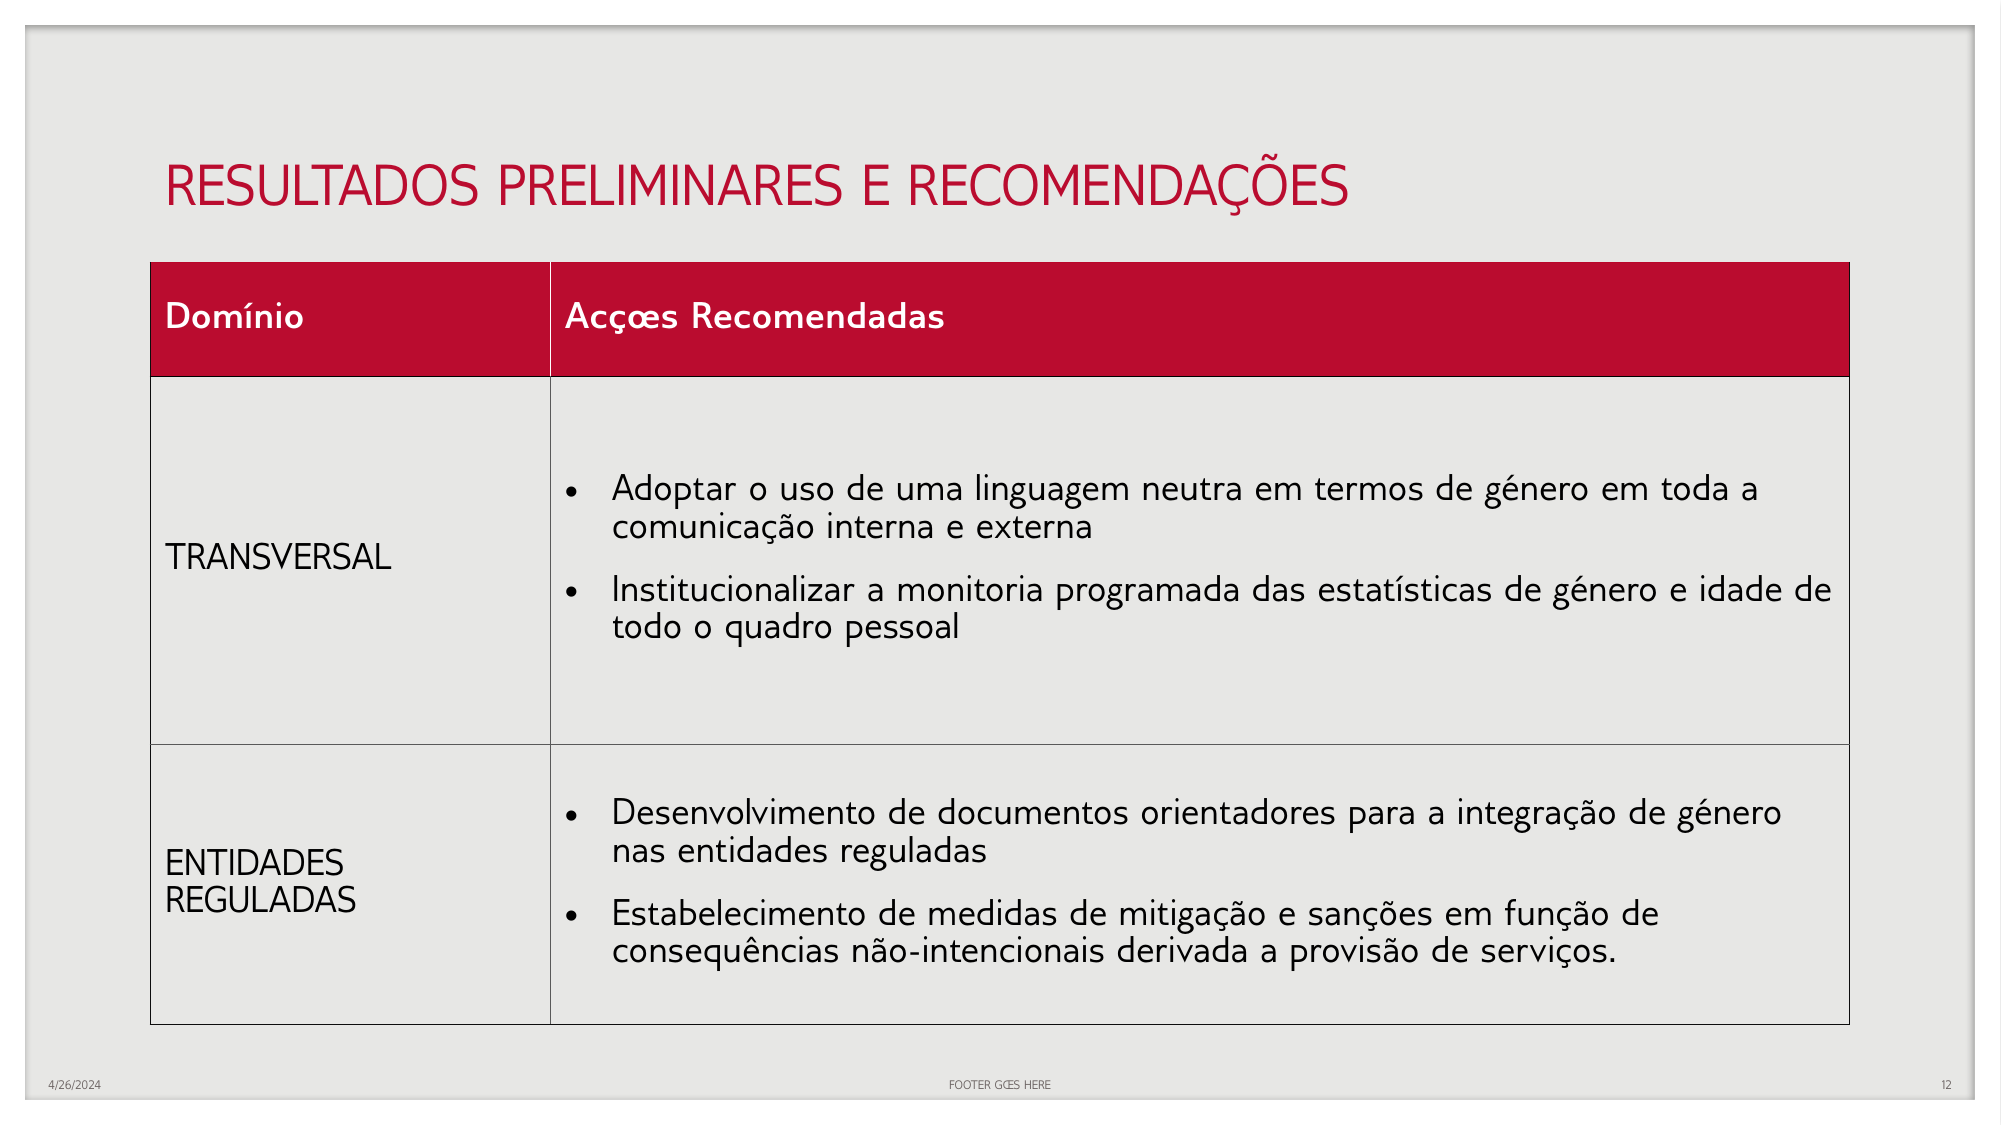

# RESULTADOS PRELIMINARES E RECOMENDAÇÕES
| Domínio | Acçoes Recomendadas |
| --- | --- |
| TRANSVERSAL | Adoptar o uso de uma linguagem neutra em termos de género em toda a comunicação interna e externa Institucionalizar a monitoria programada das estatísticas de género e idade de todo o quadro pessoal |
| ENTIDADES REGULADAS | Desenvolvimento de documentos orientadores para a integração de género nas entidades reguladas Estabelecimento de medidas de mitigação e sanções em função de consequências não-intencionais derivada a provisão de serviços. |
4/26/2024
FOOTER GOES HERE
12